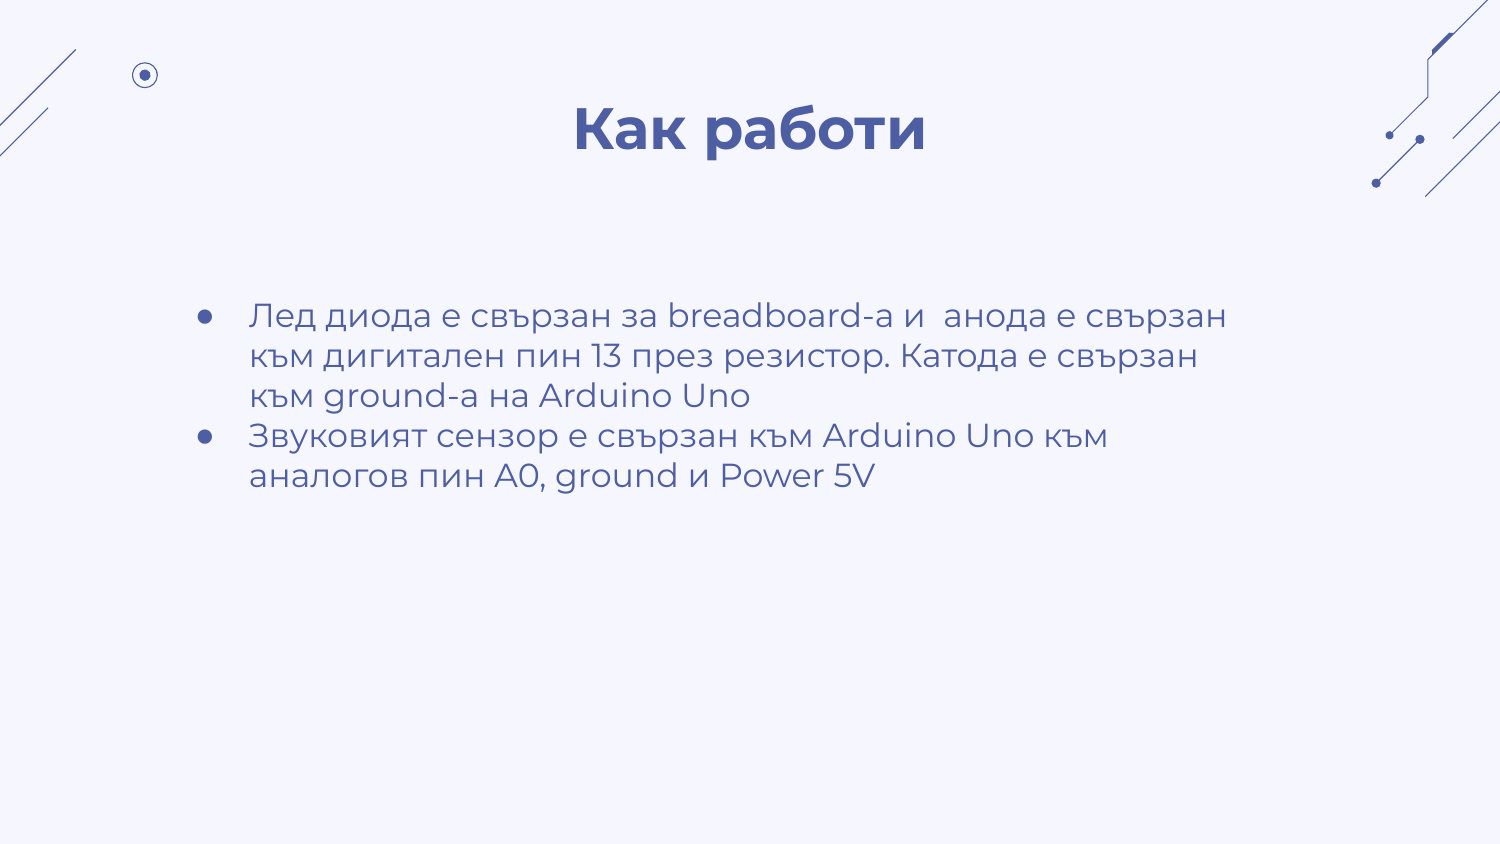

# Как работи
Лед диода е свързан за breadboard-a и  анода е свързан към дигитален пин 13 през резистор. Катода е свързан към ground-a на Arduino Uno
Звуковият сензор е свързан към Arduino Uno към аналогов пин A0, ground и Power 5V